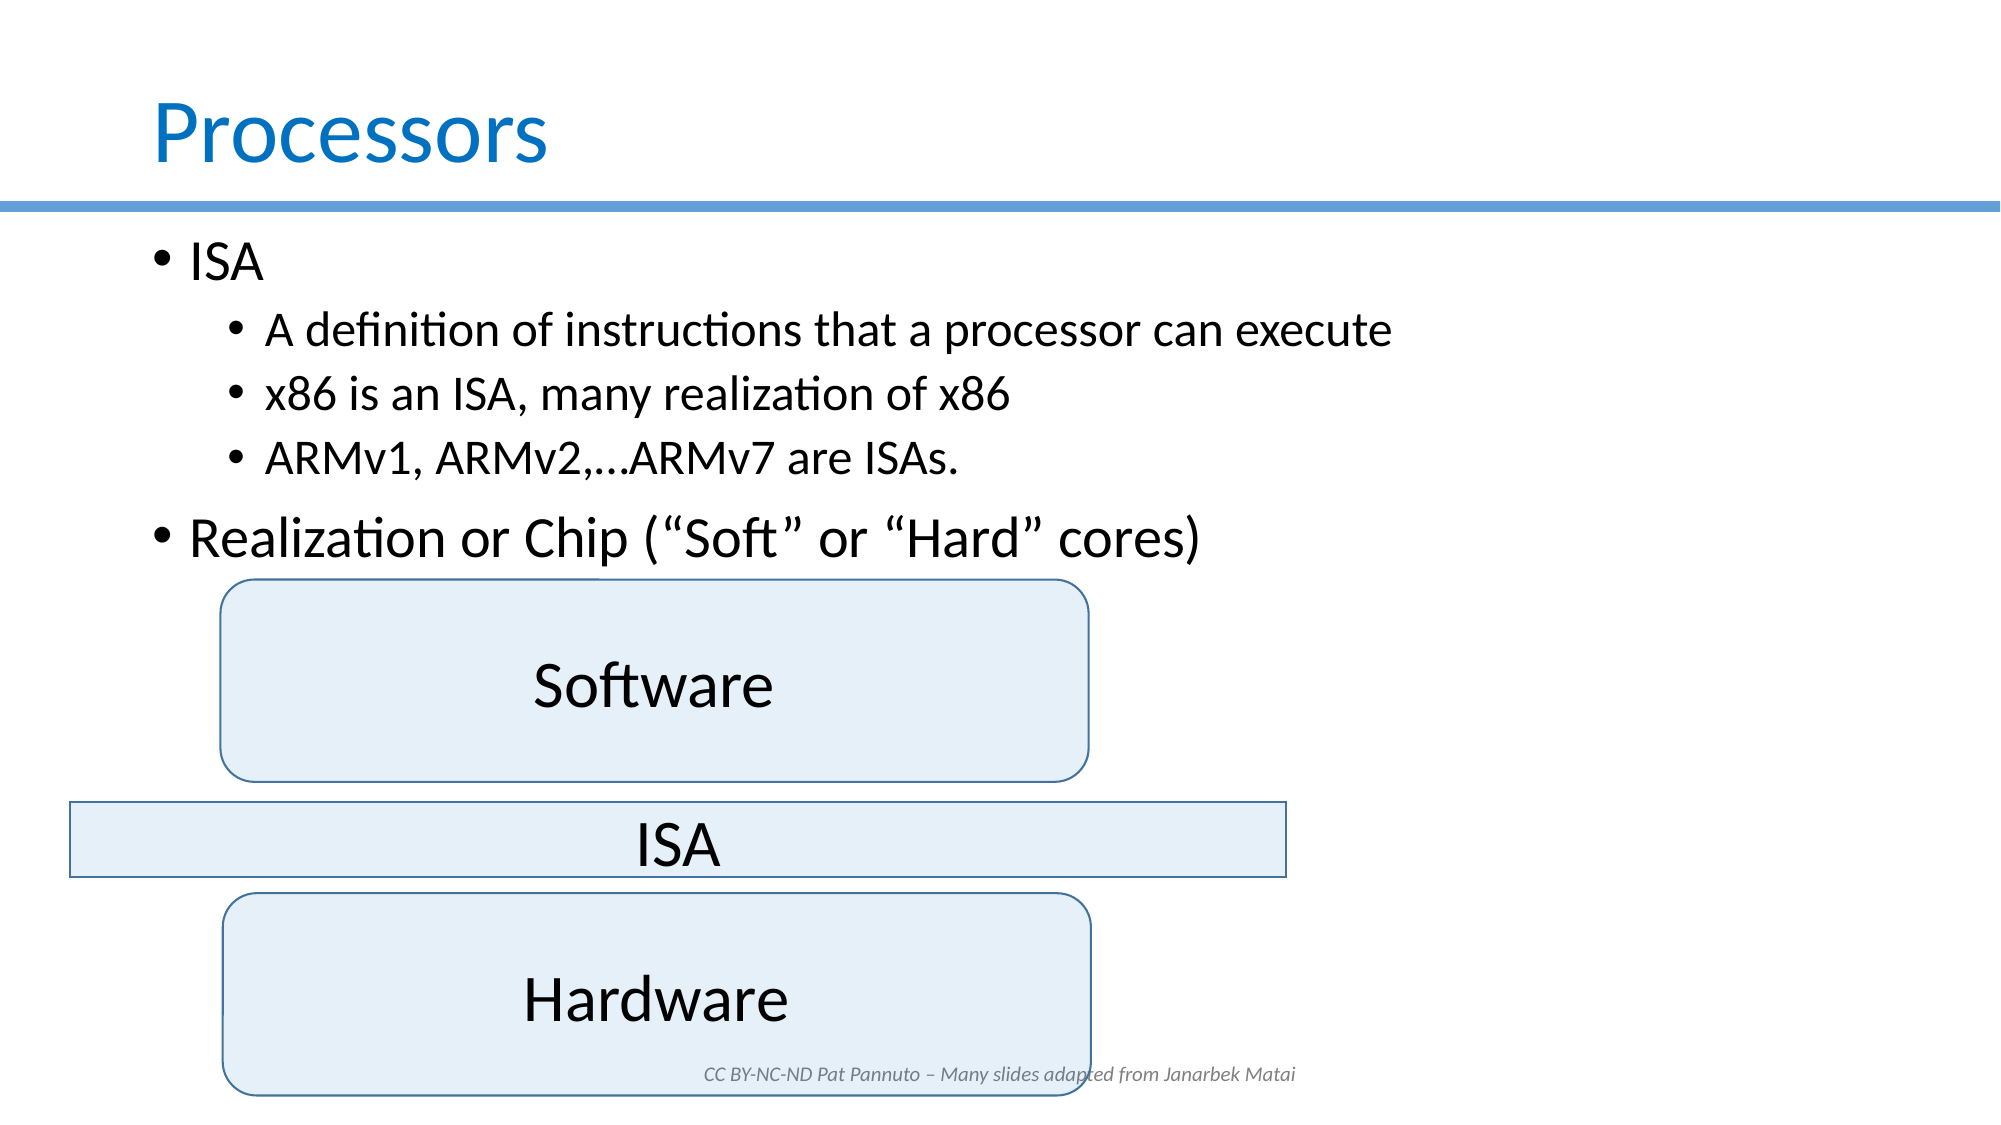

# Processors
ISA
A definition of instructions that a processor can execute
x86 is an ISA, many realization of x86
ARMv1, ARMv2,…ARMv7 are ISAs.
Realization or Chip (“Soft” or “Hard” cores)
Software
ISA
Hardware
CC BY-NC-ND Pat Pannuto – Many slides adapted from Janarbek Matai